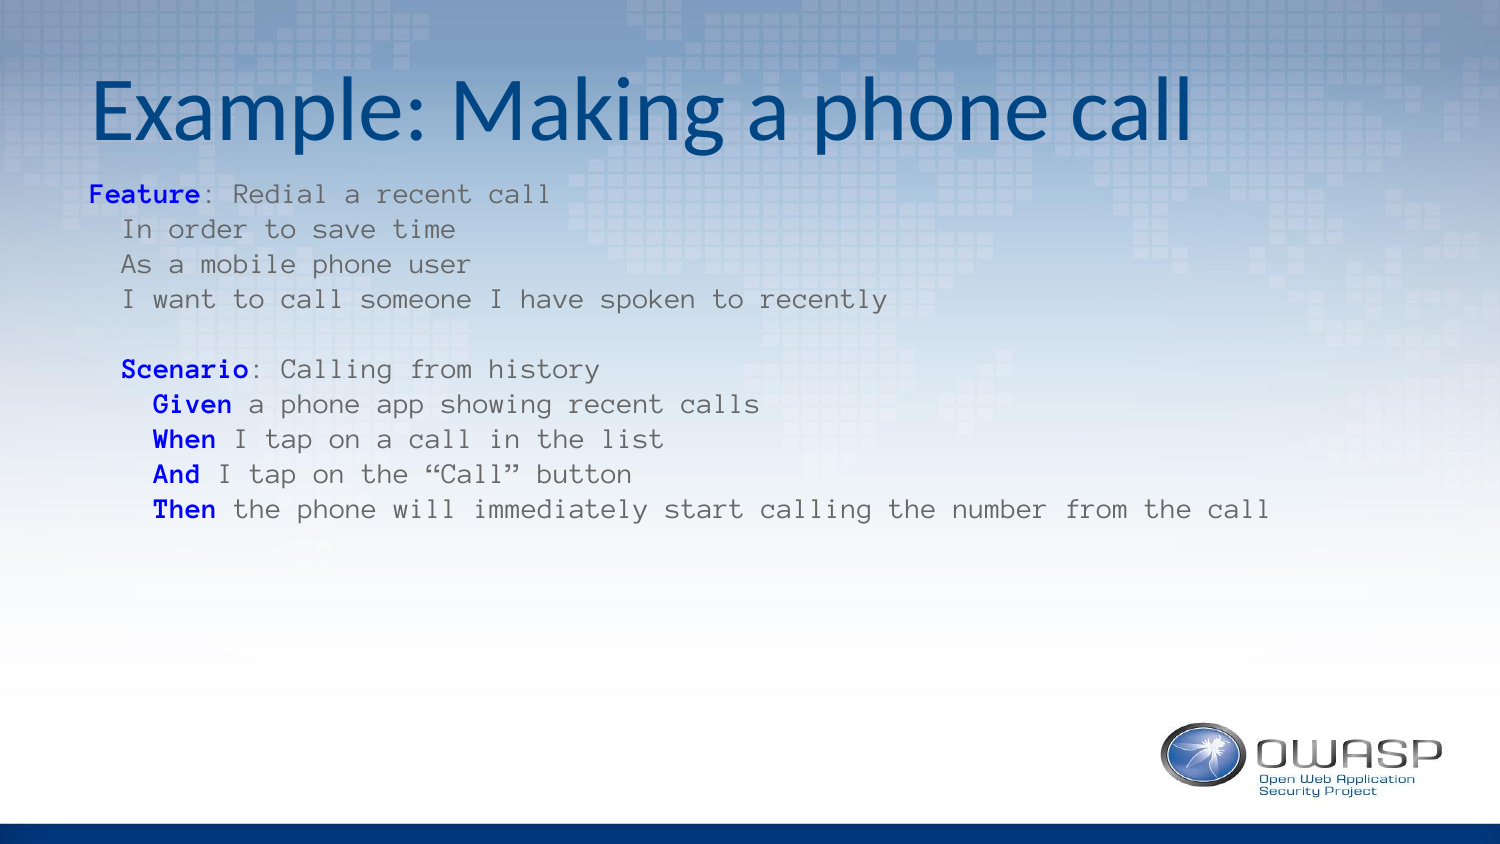

# Example: Making a phone call
Feature: Redial a recent call
  In order to save time
  As a mobile phone user
  I want to call someone I have spoken to recently
  Scenario: Calling from history
    Given a phone app showing recent calls
    When I tap on a call in the list
    And I tap on the “Call” button
    Then the phone will immediately start calling the number from the call